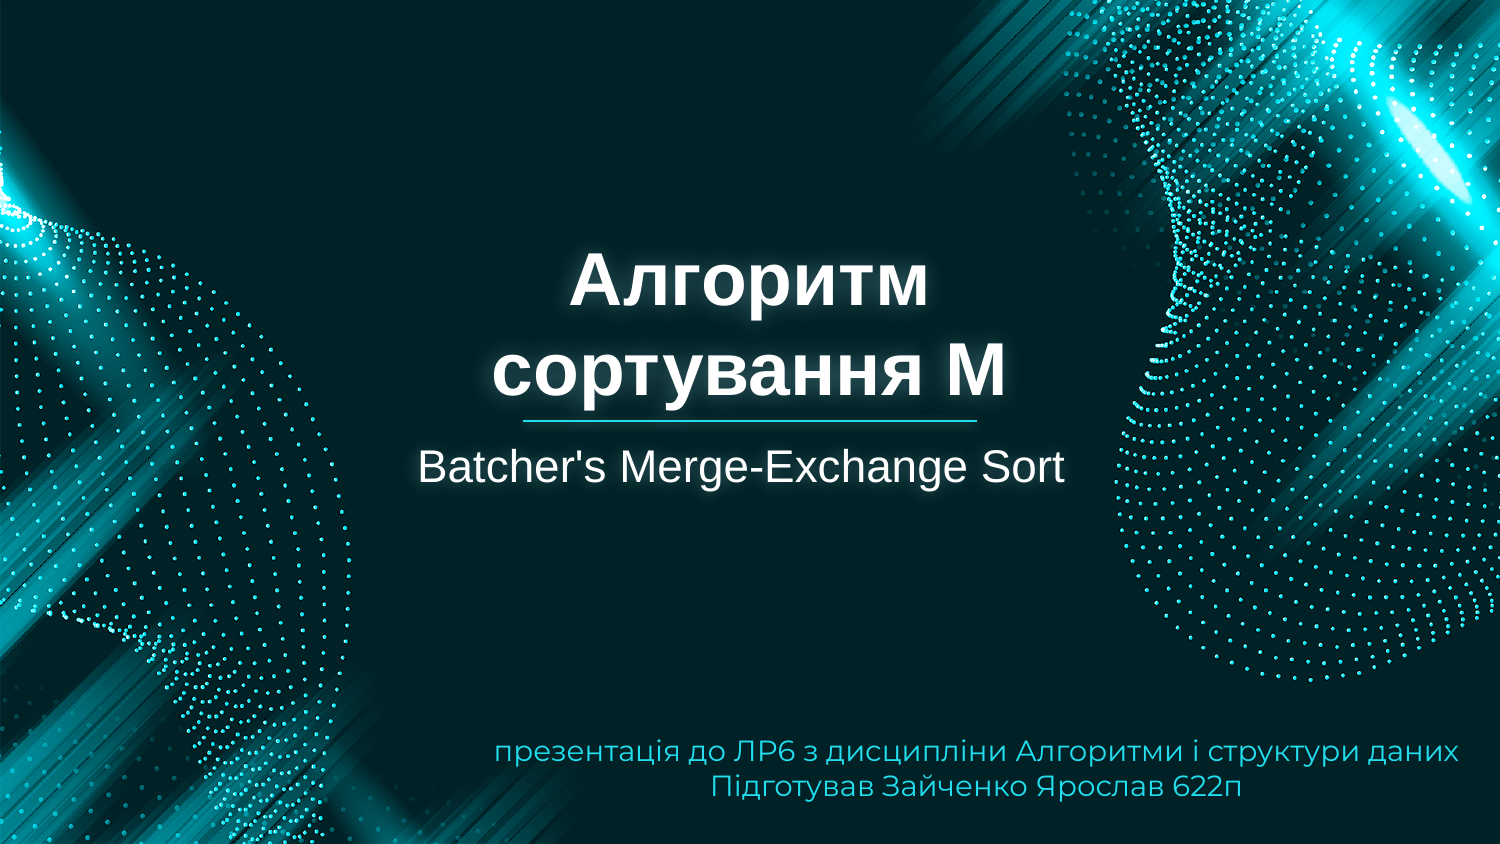

# Алгоритм сортування М
Batcher's Merge-Exchange Sort
презентація до ЛР6 з дисципліни Алгоритми і структури даних
Підготував Зайченко Ярослав 622п